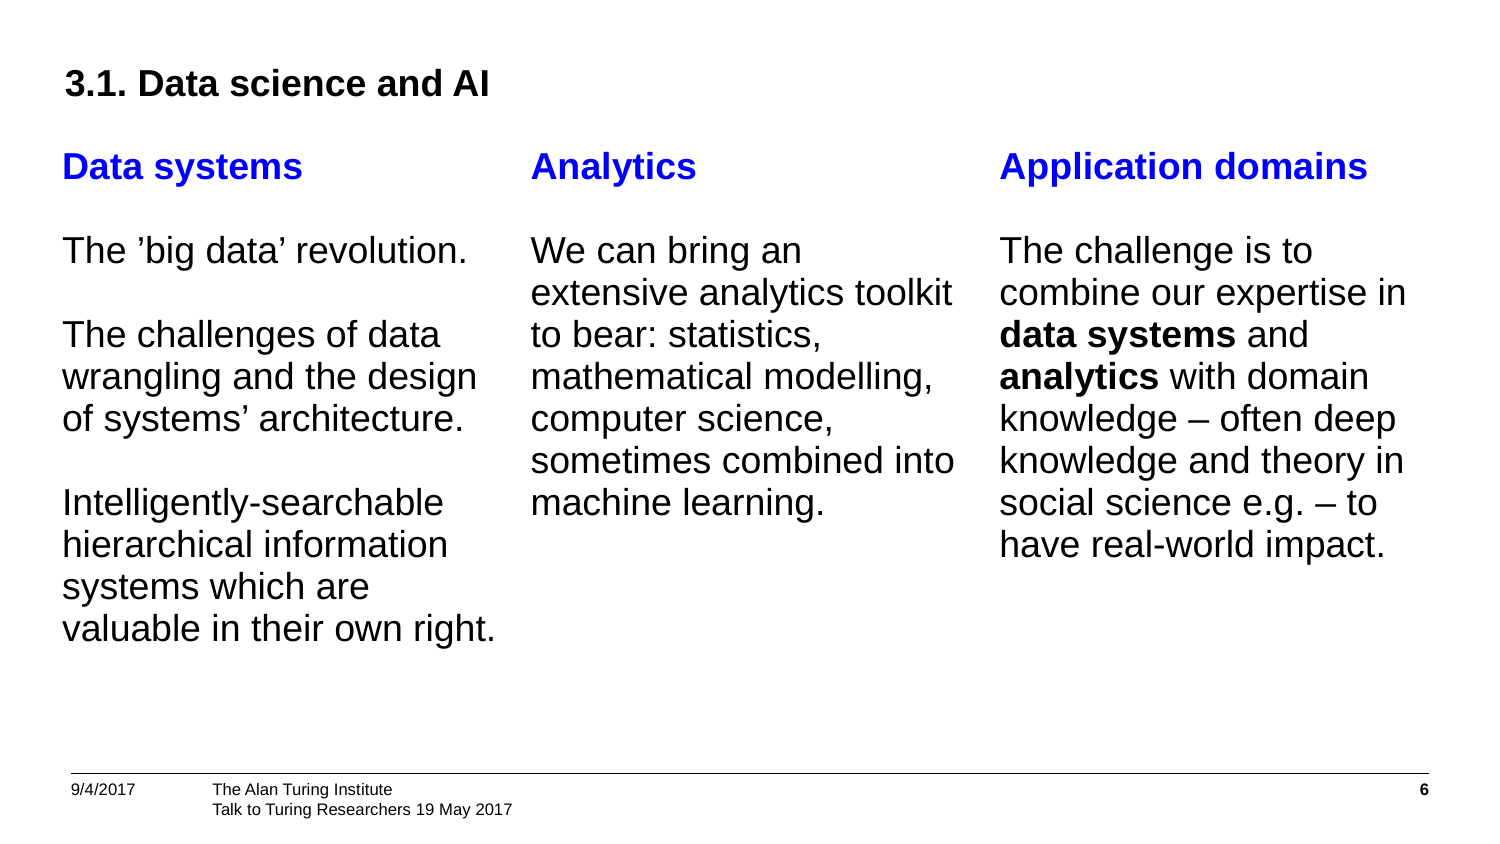

3.1. Data science and AI

| Data systems The ’big data’ revolution. The challenges of data wrangling and the design of systems’ architecture. Intelligently-searchable hierarchical information systems which are valuable in their own right. | Analytics We can bring an extensive analytics toolkit to bear: statistics, mathematical modelling, computer science, sometimes combined into machine learning. | Application domains The challenge is to combine our expertise in data systems and analytics with domain knowledge – often deep knowledge and theory in social science e.g. – to have real-world impact. |
| --- | --- | --- |
9/4/2017
6
Talk to Turing Researchers 19 May 2017